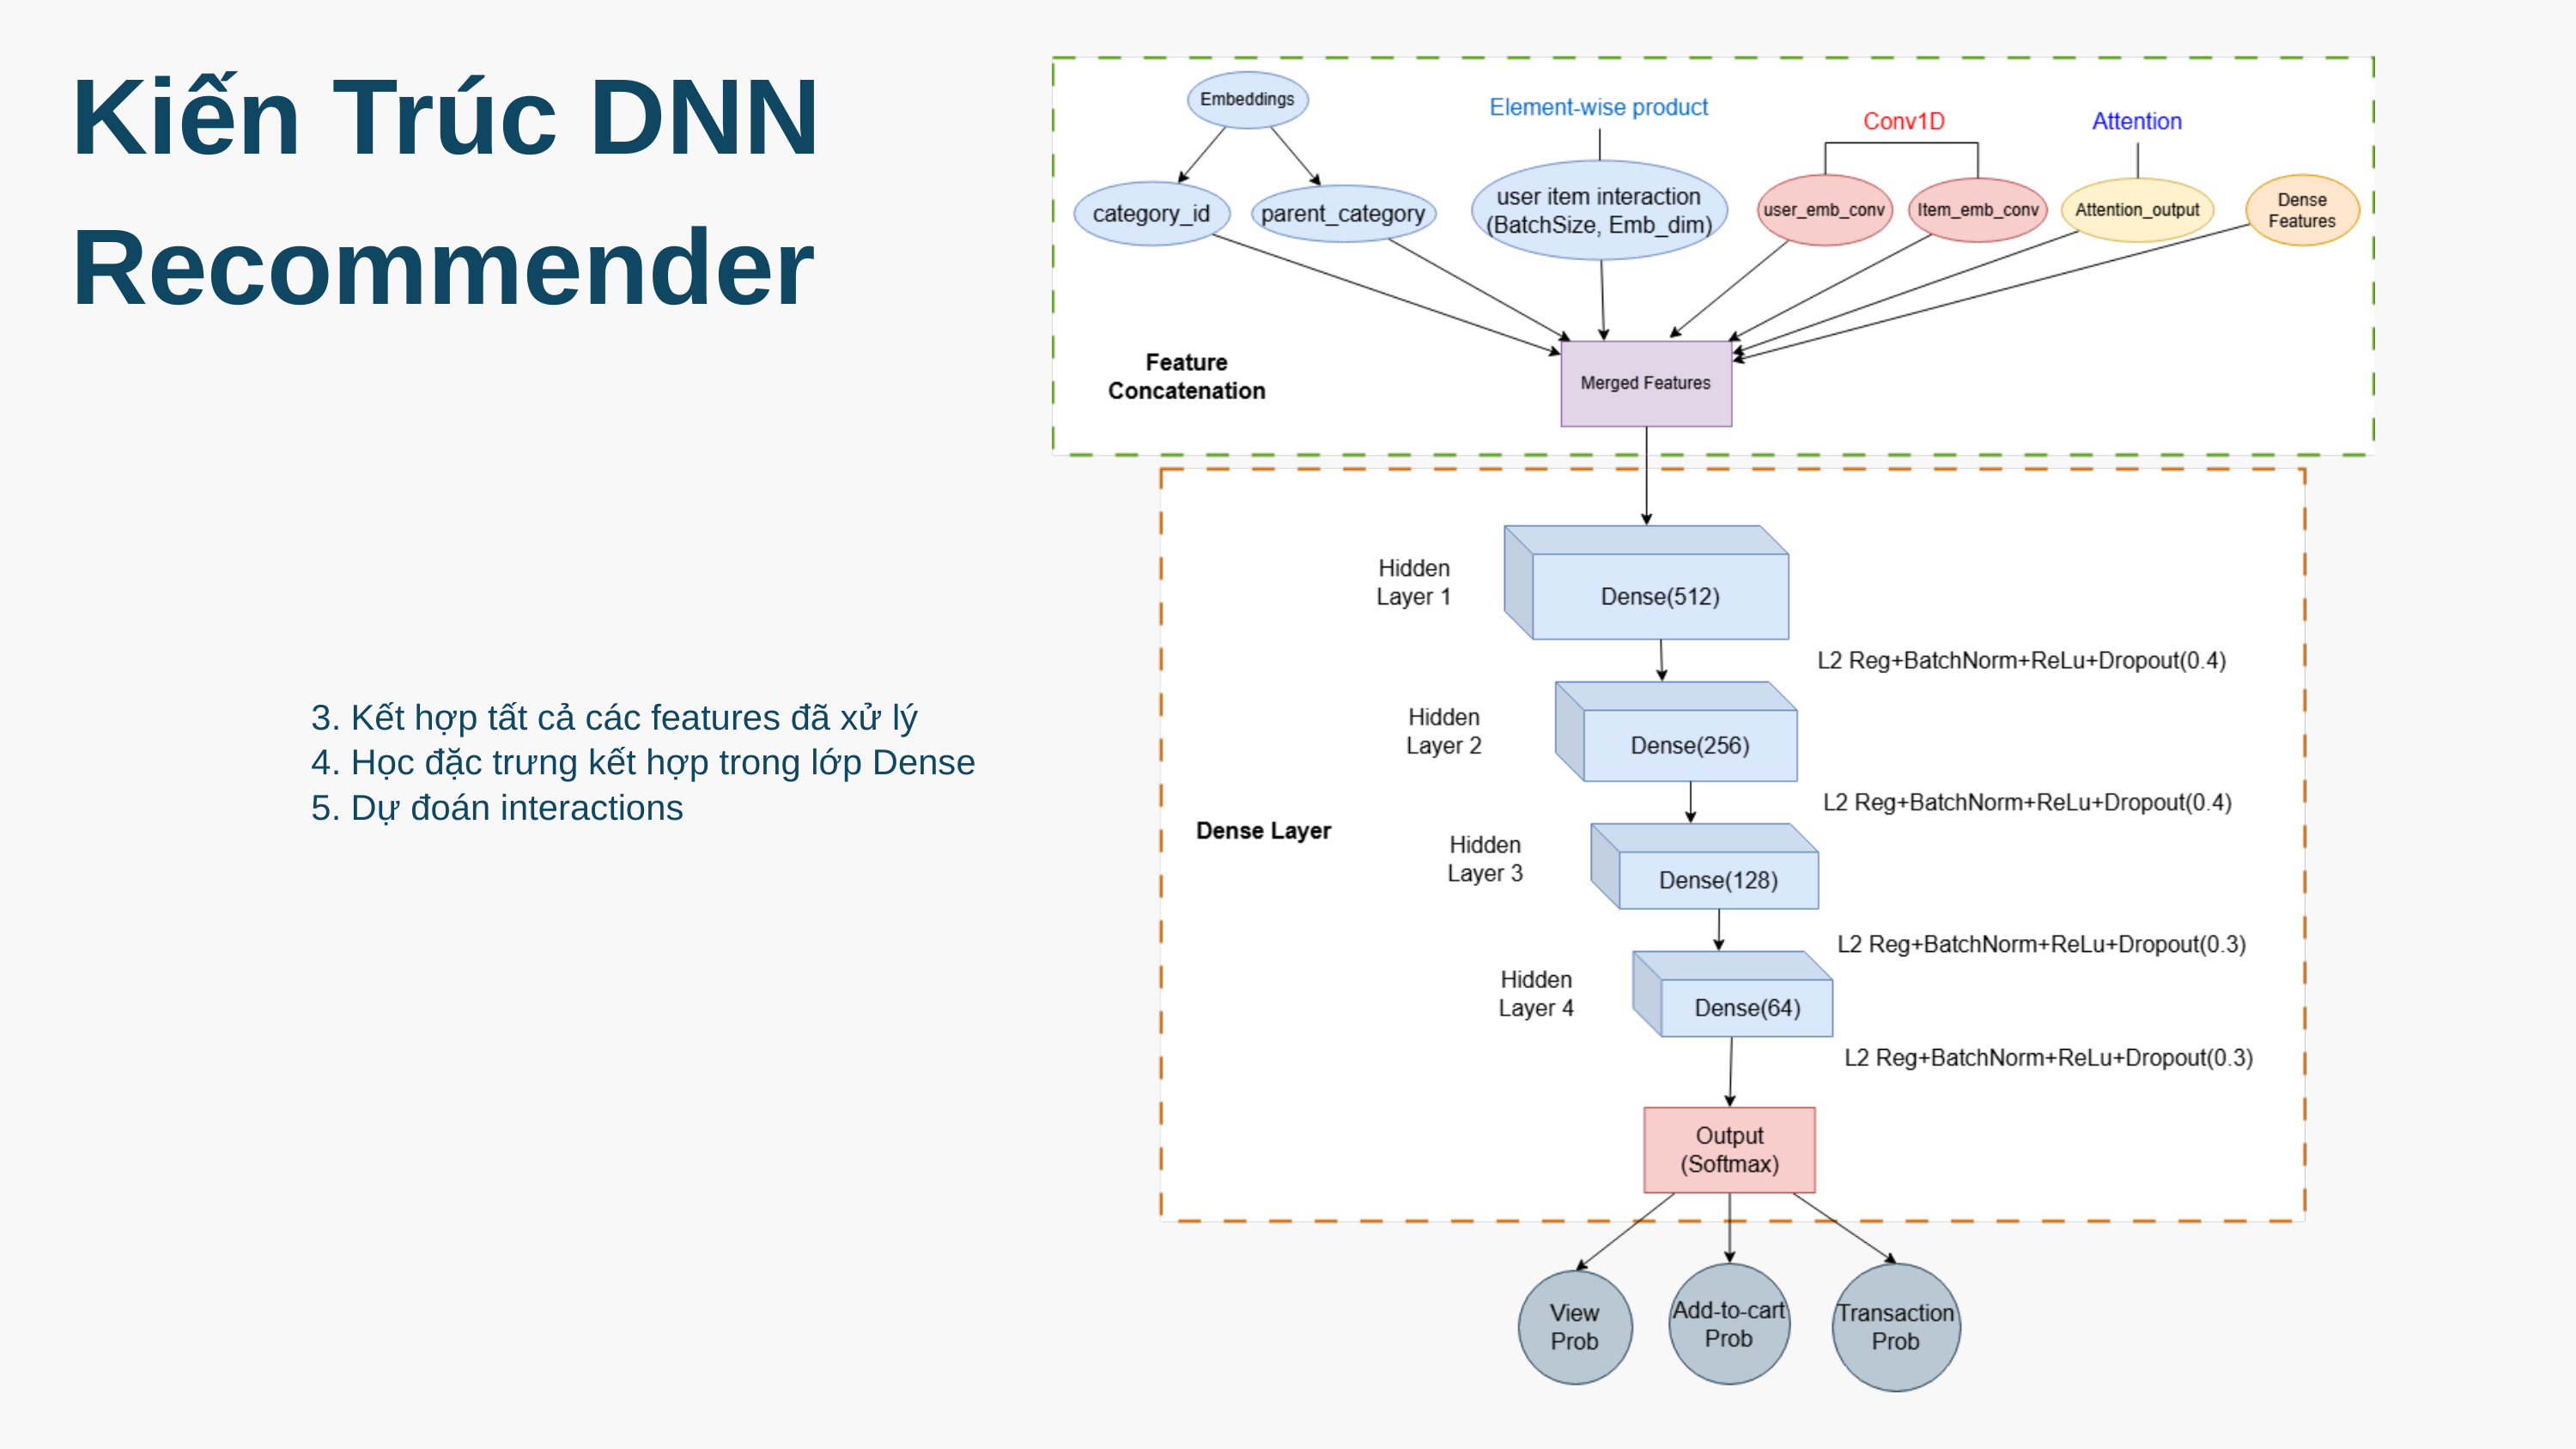

Kiến Trúc DNN Recommender

3. Kết hợp tất cả các features đã xử lý
4. Học đặc trưng kết hợp trong lớp Dense
5. Dự đoán interactions